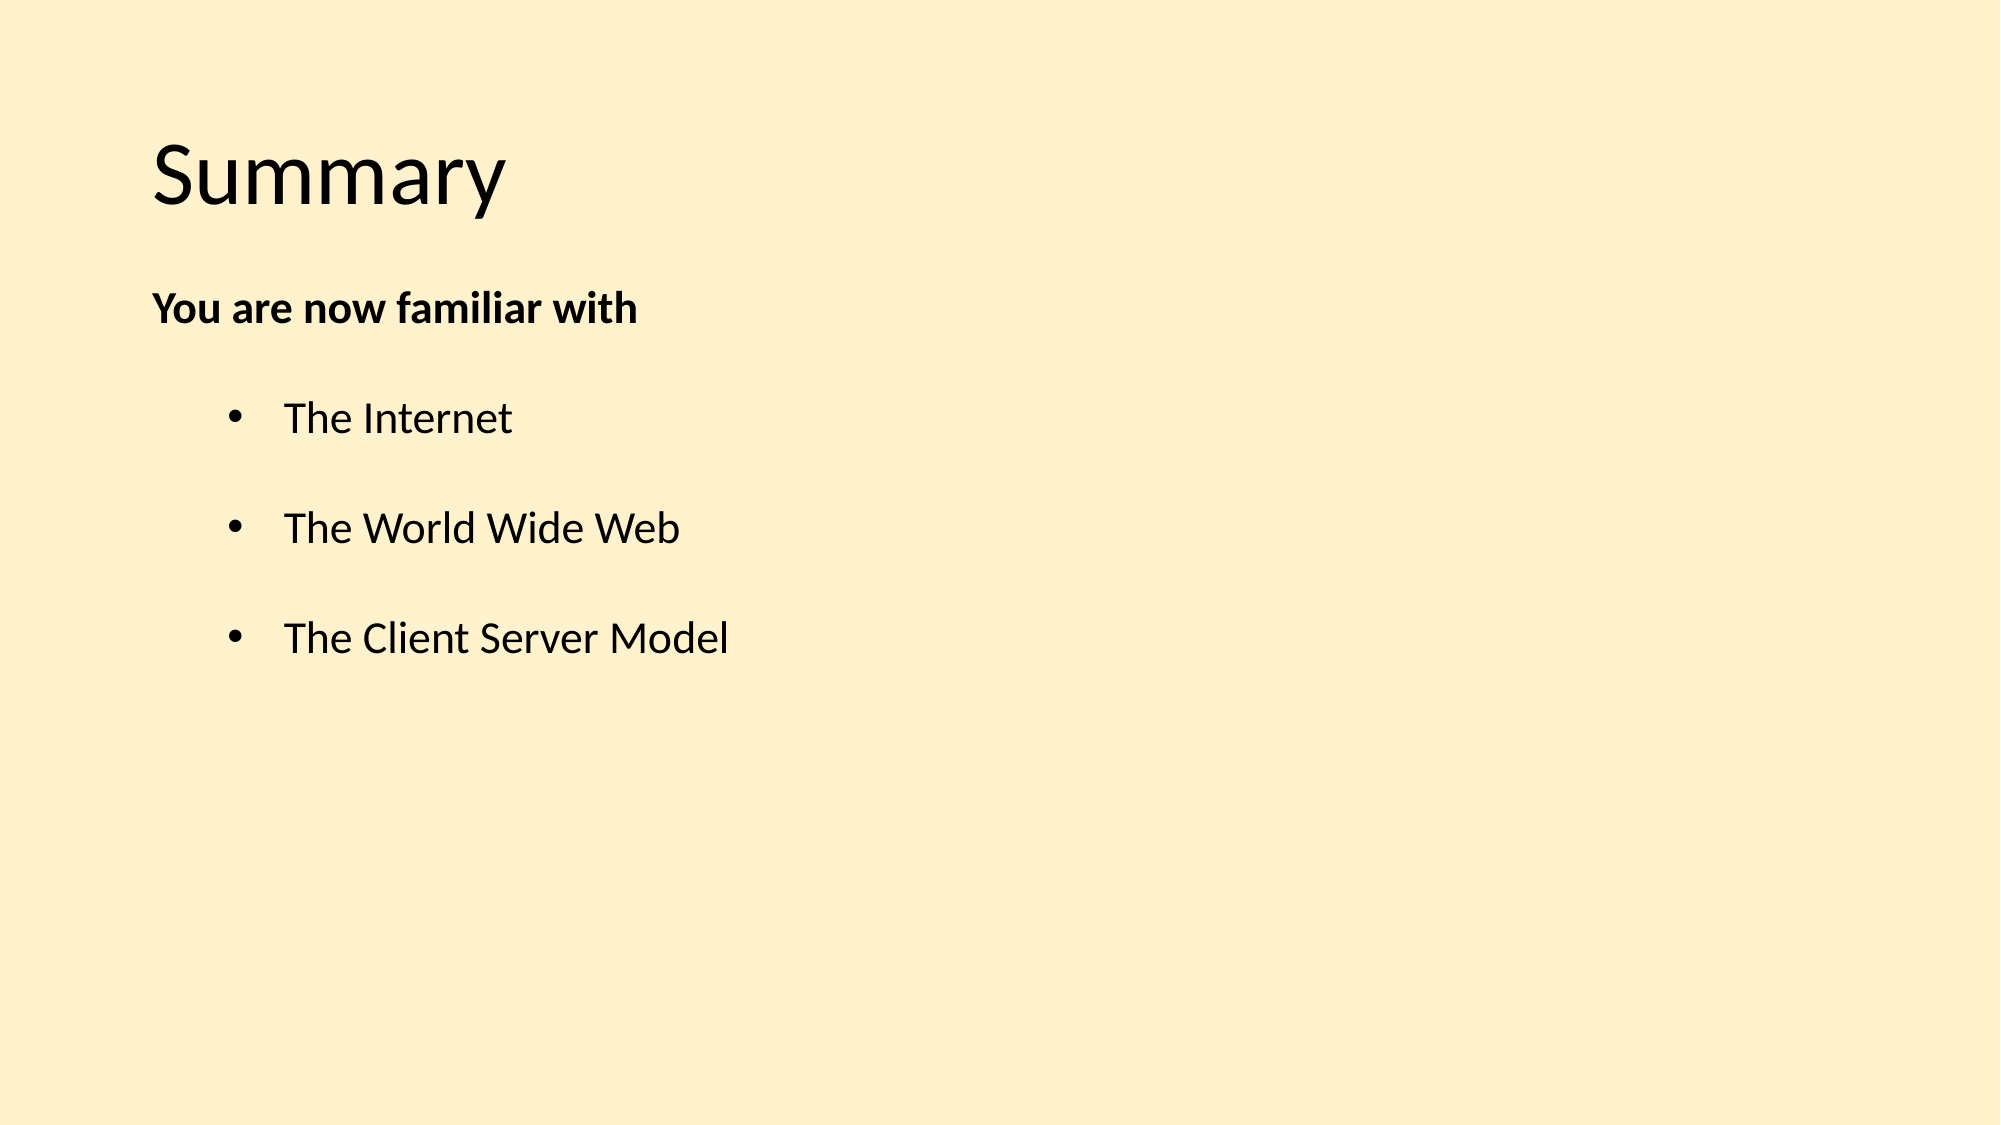

# Summary
You are now familiar with

The Internet

The World Wide Web

The Client Server Model